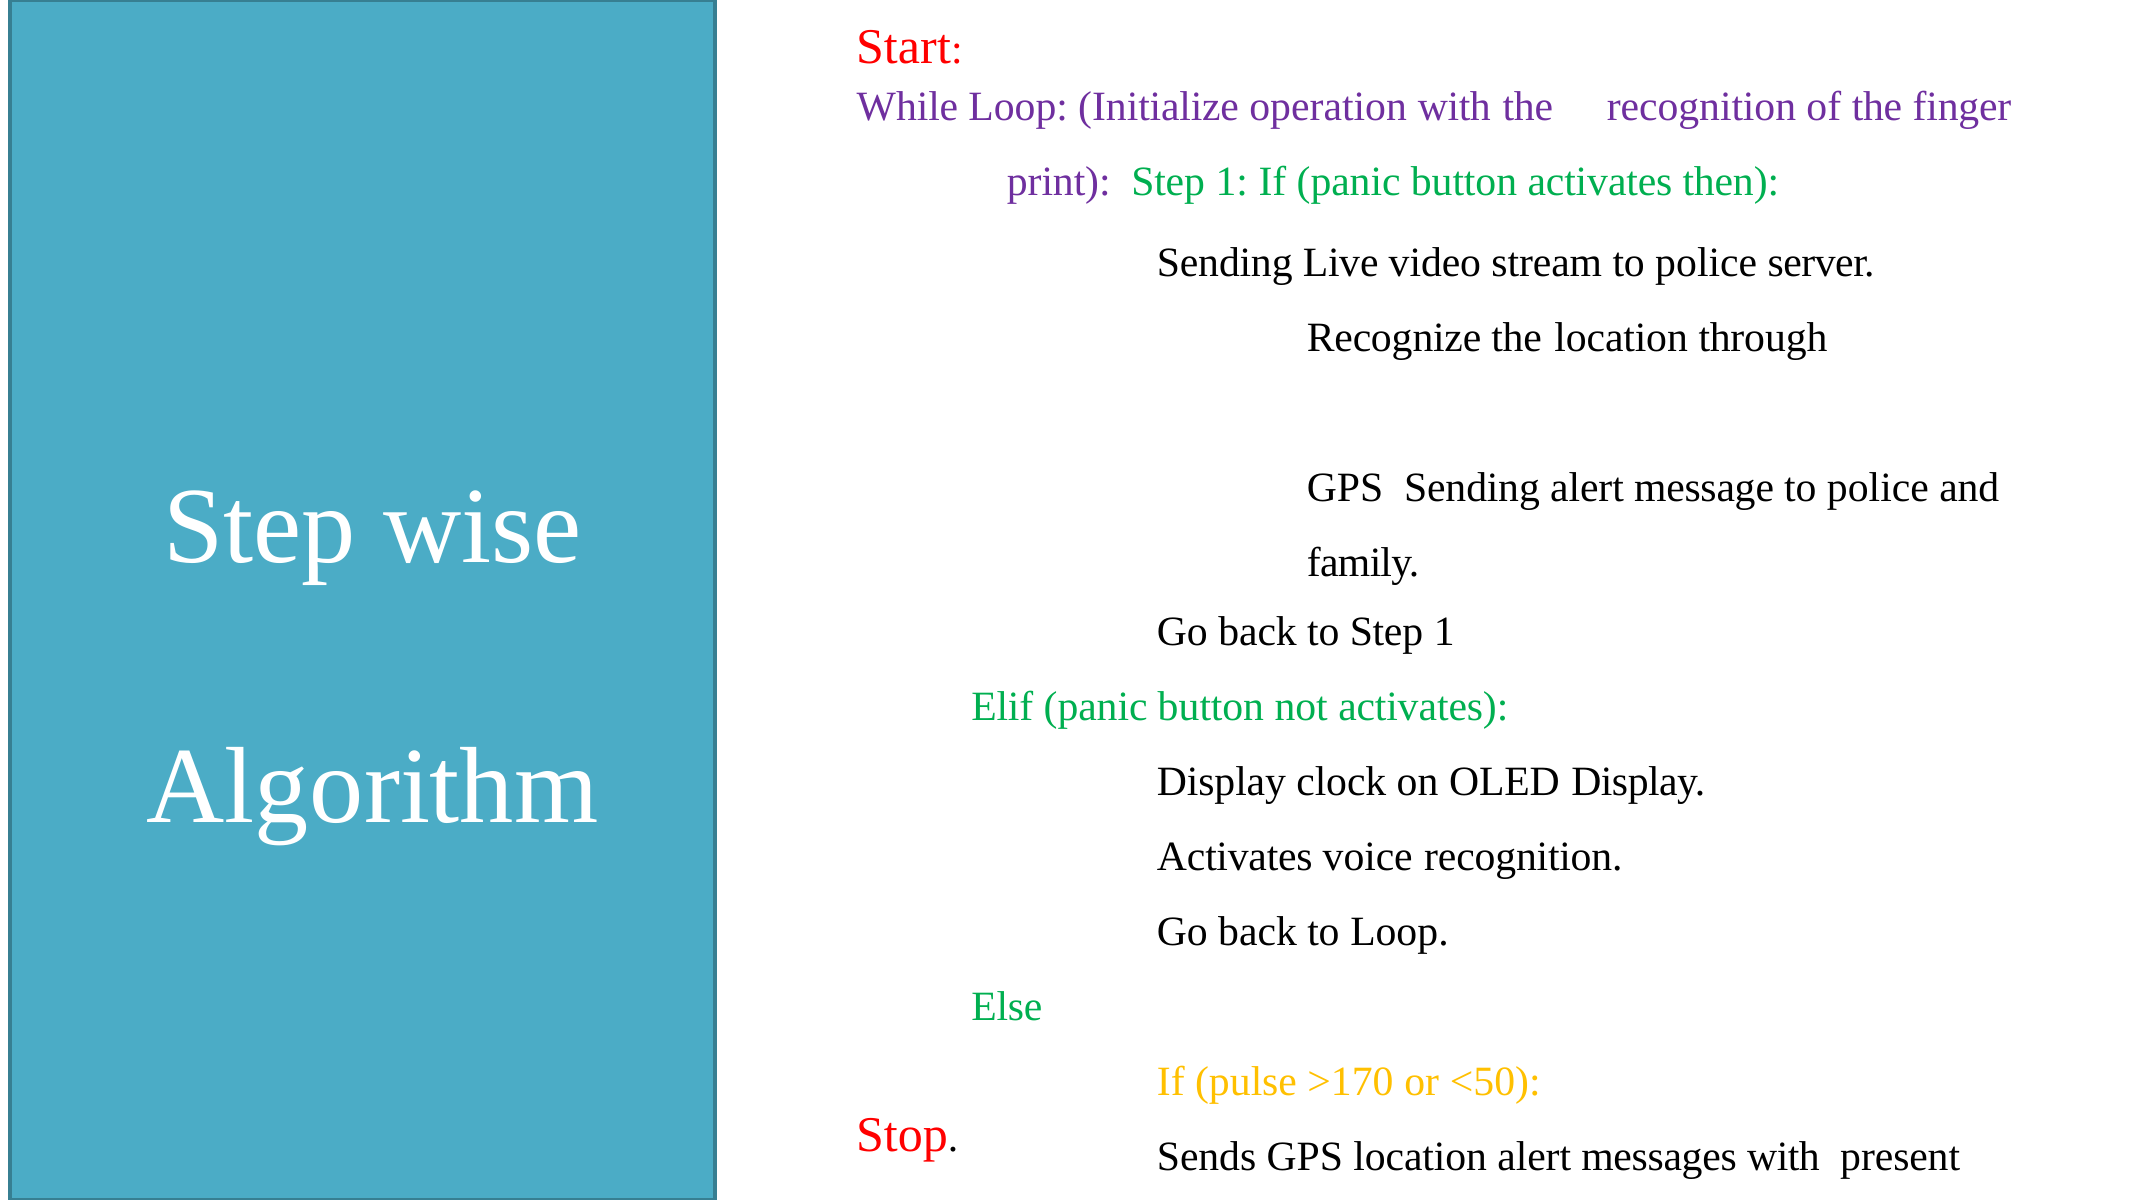

# Start:
While Loop: (Initialize operation with the	recognition of the finger print):  Step 1: If (panic button activates then):
Sending Live video stream to police server.  Recognize the location through	GPS  Sending alert message to police and family.
Go back to Step 1
Elif (panic button not activates):
Display clock on OLED Display.
Activates voice recognition.
Go back to Loop.
Else
If (pulse >170 or <50):
Sends GPS location alert messages with  present pulse to family and hospital
41
Step wise  Algorithm
Stop.